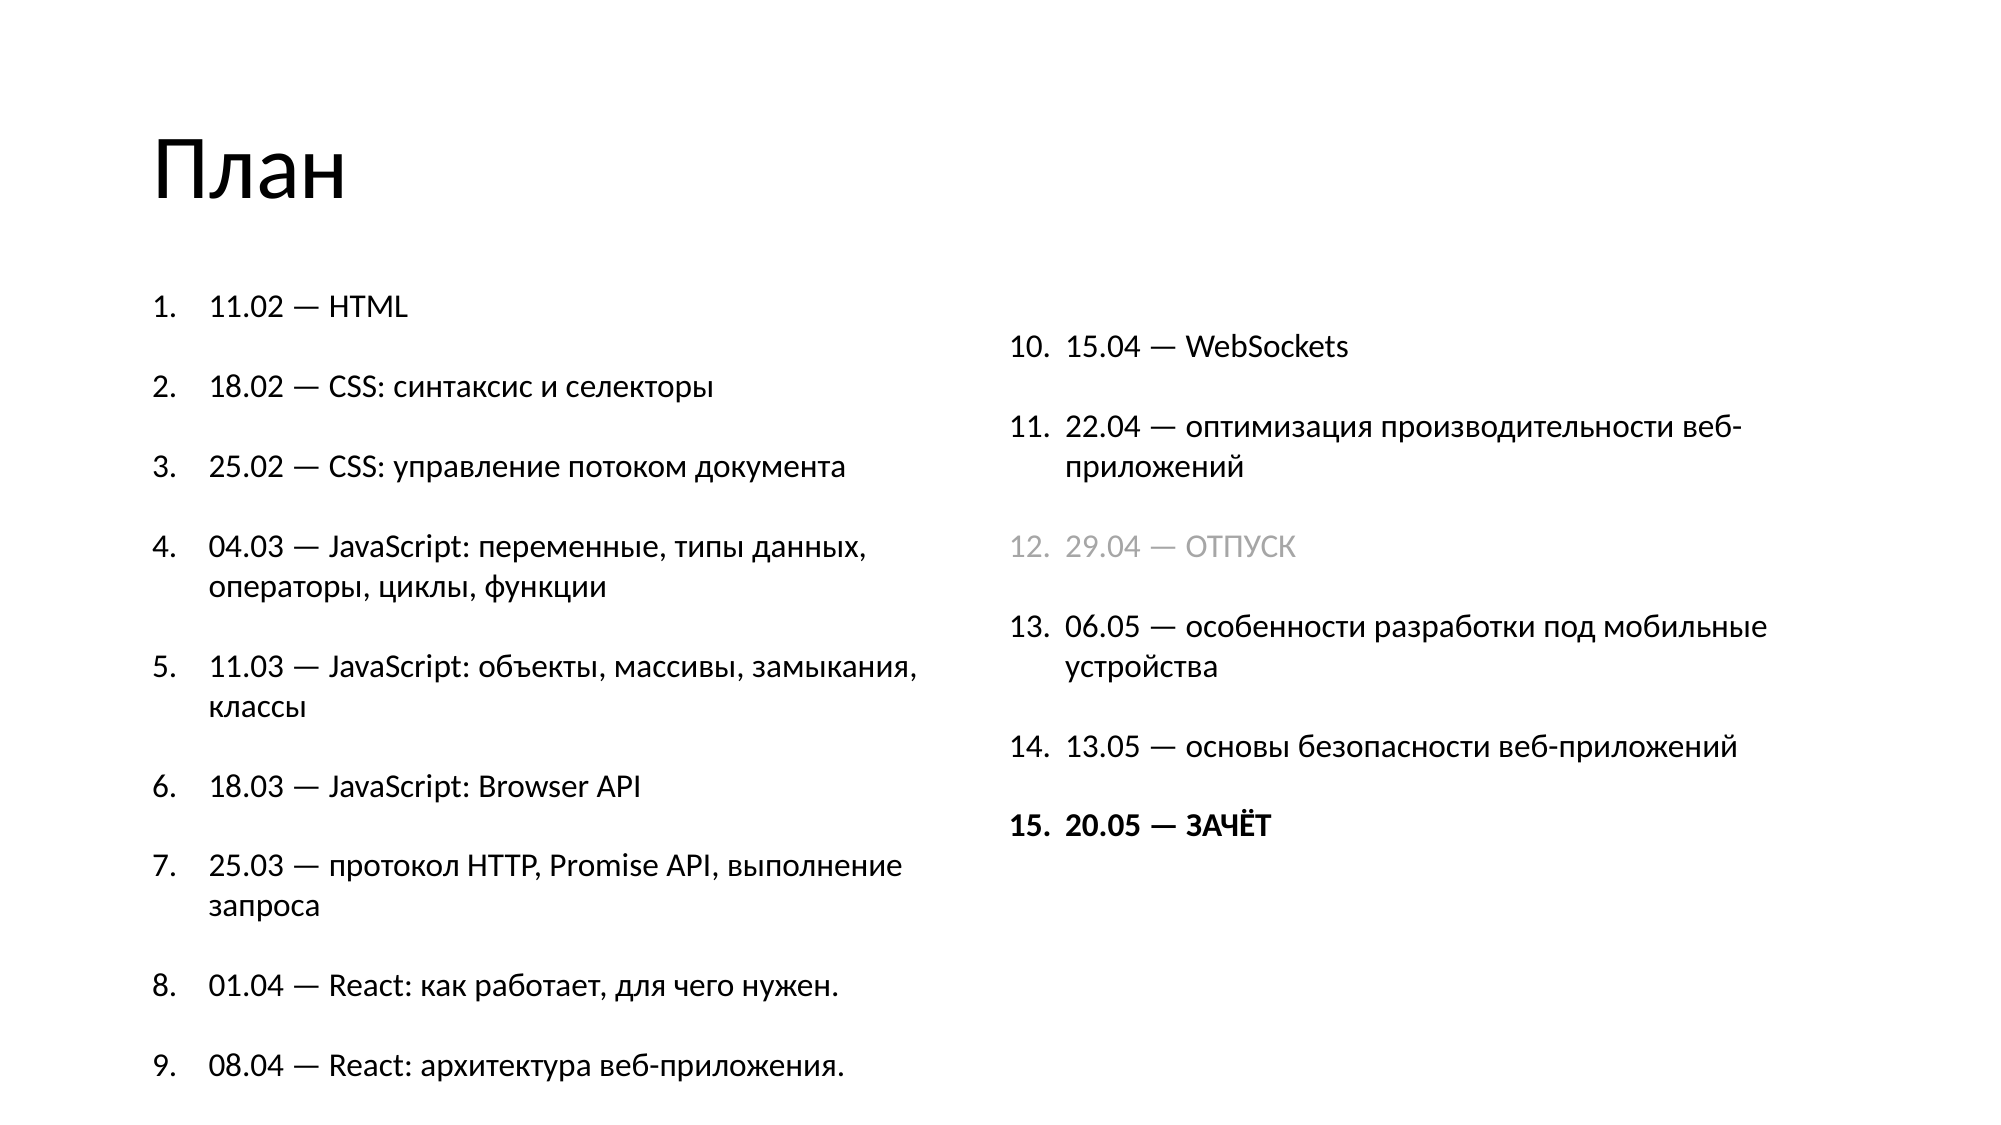

# План
11.02 — HTML

18.02 — CSS: синтаксис и селекторы

25.02 — CSS: управление потоком документа

04.03 — JavaScript: переменные, типы данных, операторы, циклы, функции

11.03 — JavaScript: объекты, массивы, замыкания, классы

18.03 — JavaScript: Browser API

25.03 — протокол HTTP, Promise API, выполнение запроса

01.04 — React: как работает, для чего нужен.

08.04 — React: архитектура веб-приложения.

15.04 — WebSockets

22.04 — оптимизация производительности веб-приложений

29.04 — ОТПУСК

06.05 — особенности разработки под мобильные устройства

13.05 — основы безопасности веб-приложений

20.05 — ЗАЧЁТ